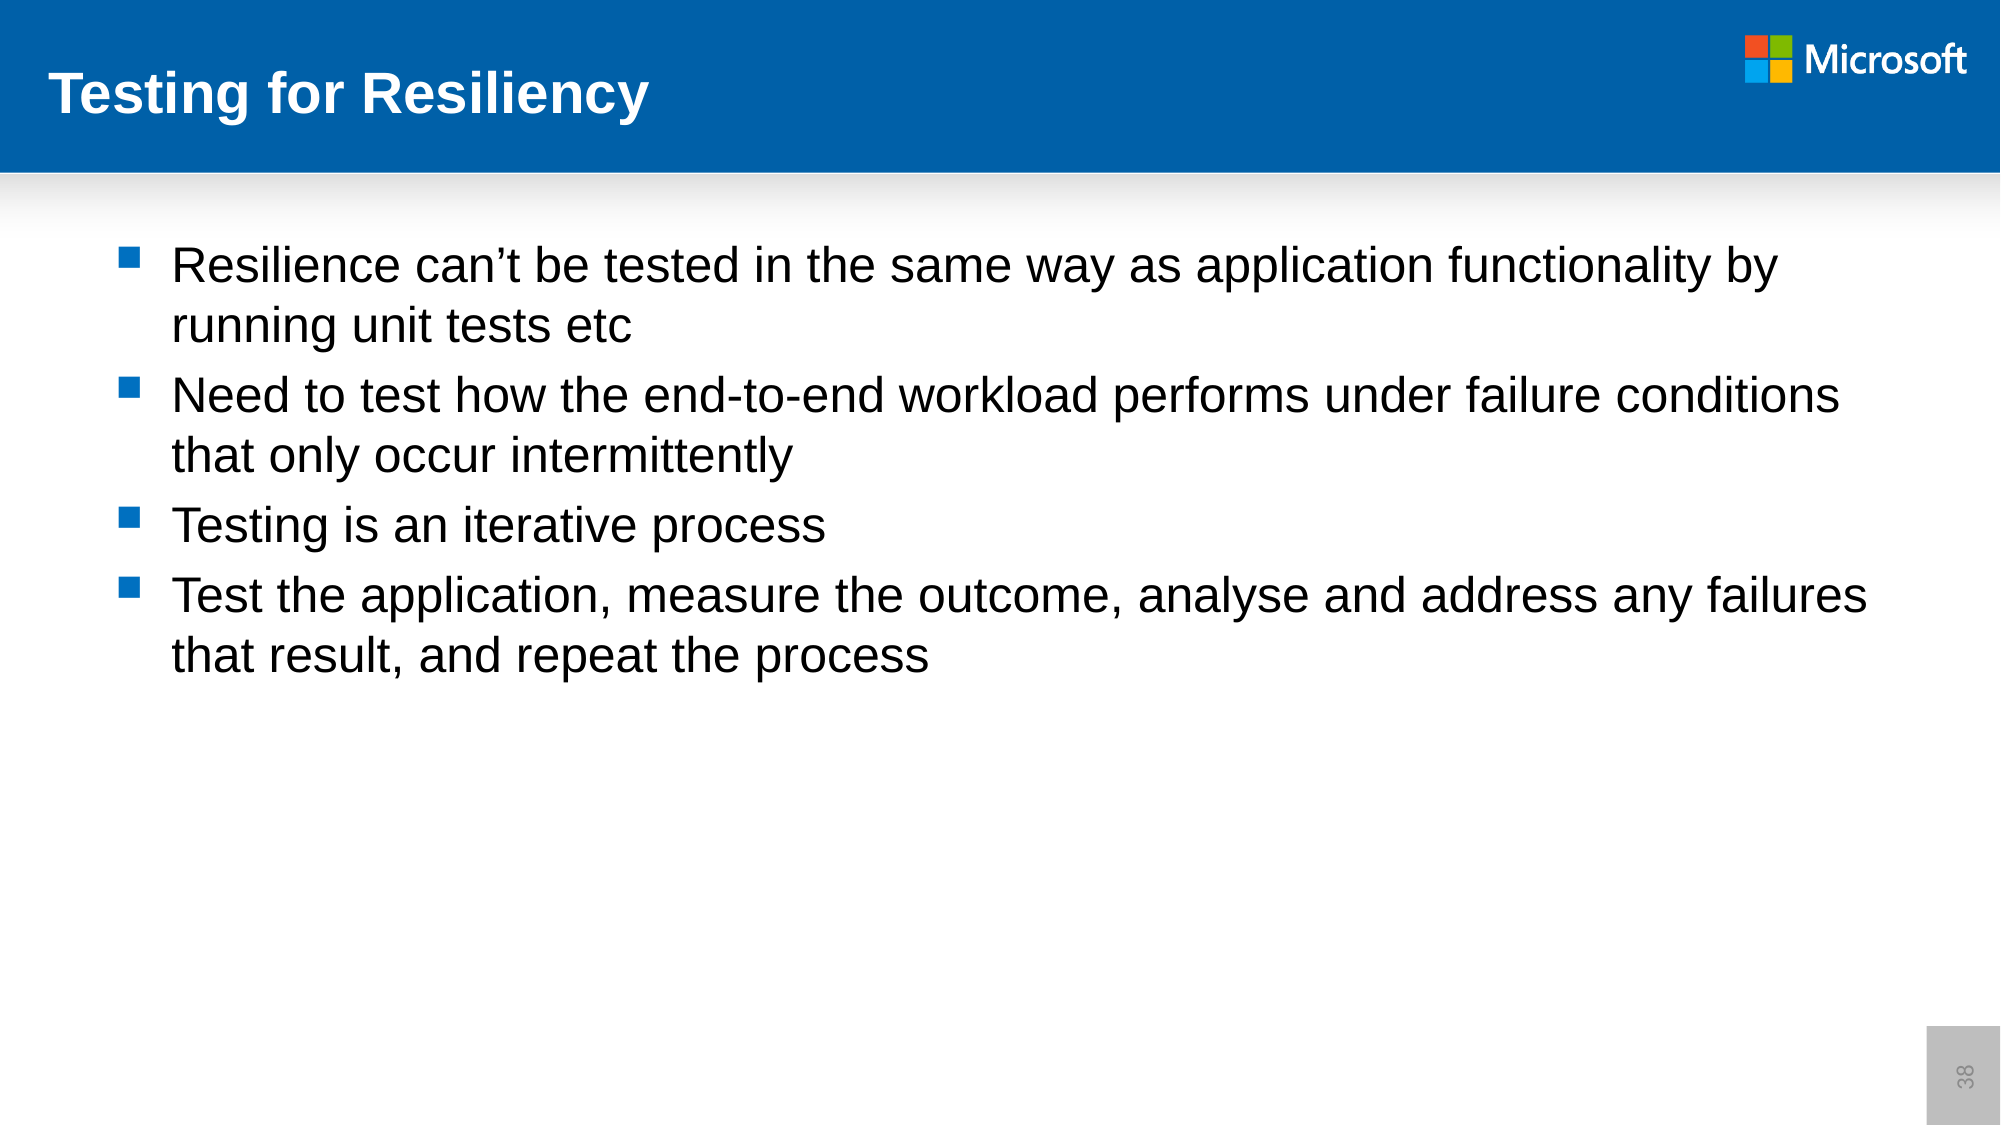

# Testing for Resiliency
Resilience can’t be tested in the same way as application functionality by running unit tests etc
Need to test how the end-to-end workload performs under failure conditions that only occur intermittently
Testing is an iterative process
Test the application, measure the outcome, analyse and address any failures that result, and repeat the process